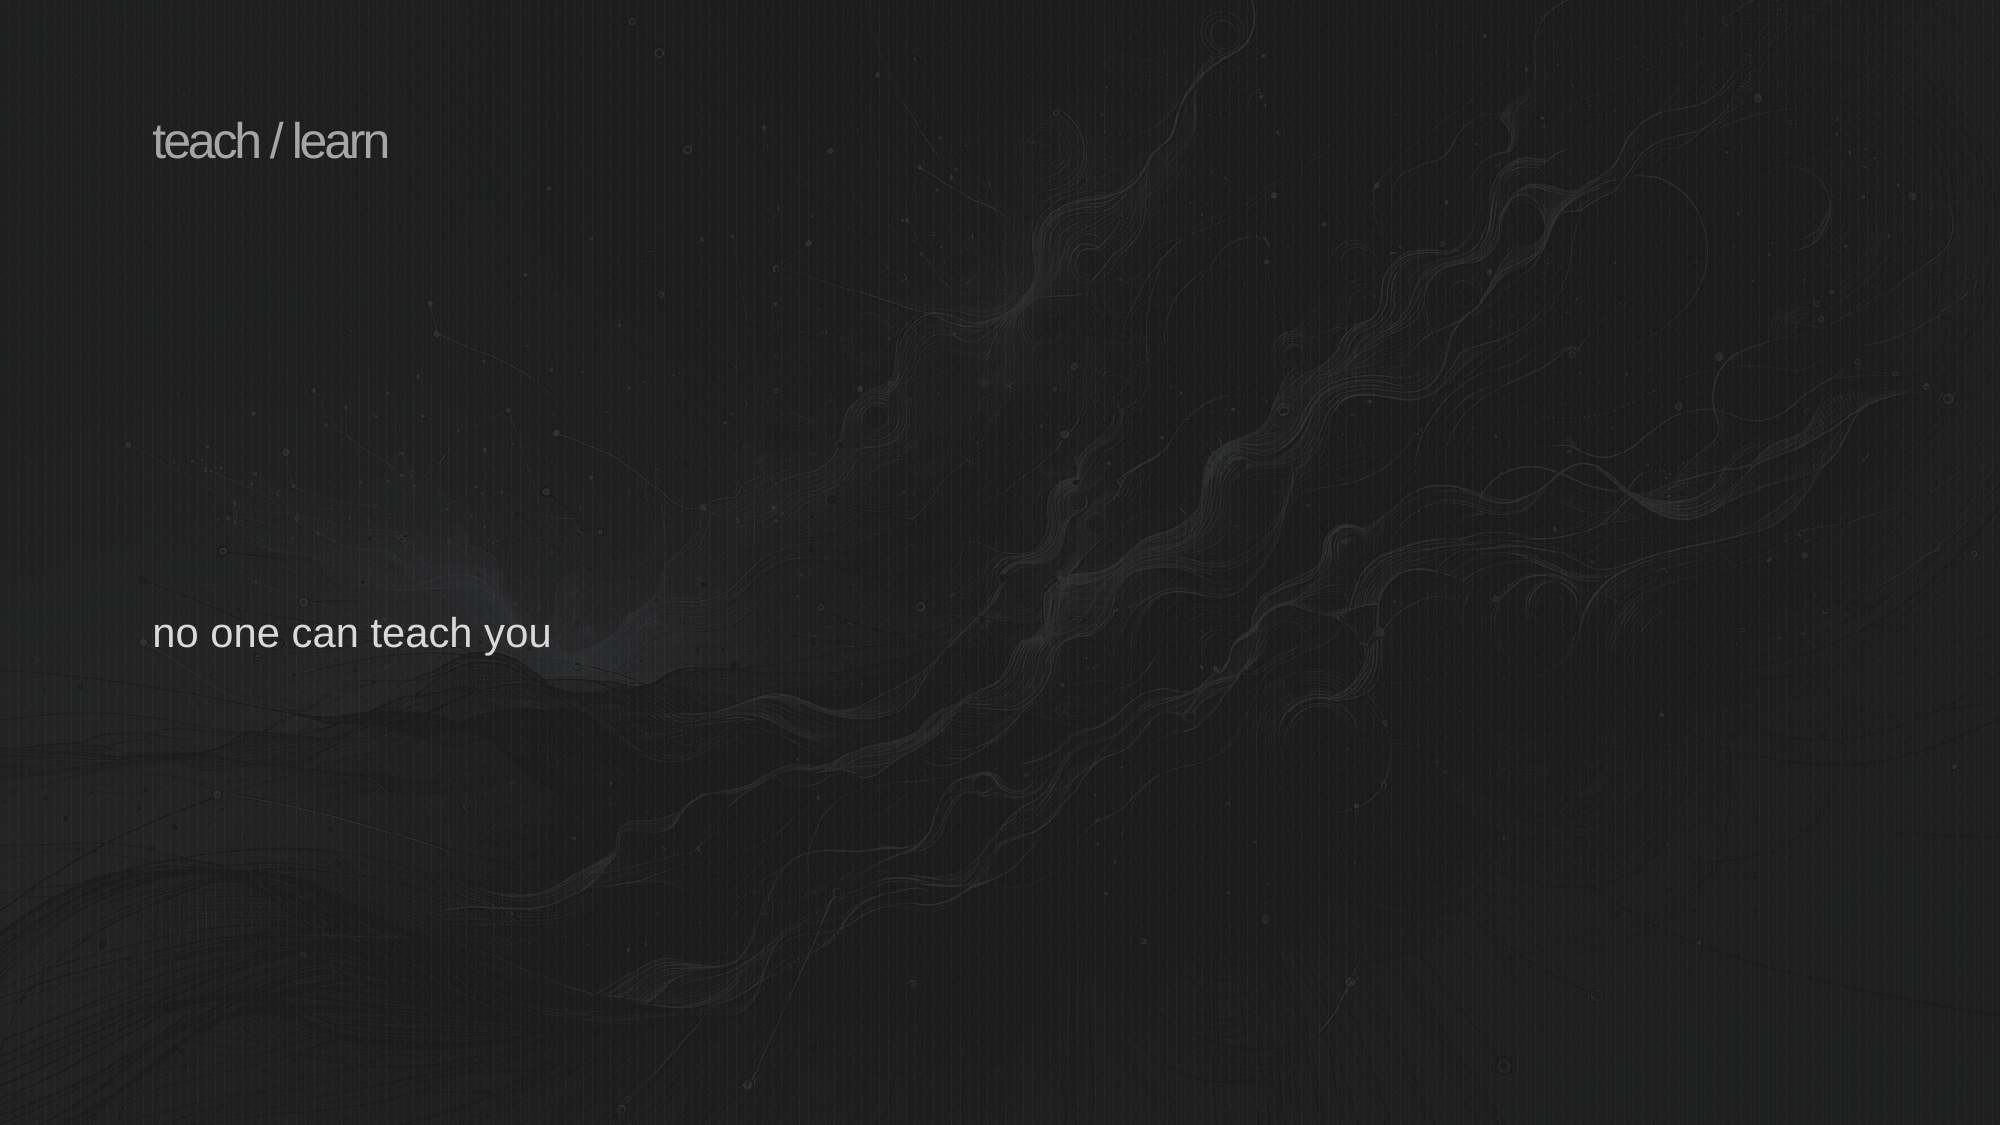

# teach / learn
no one can teach you